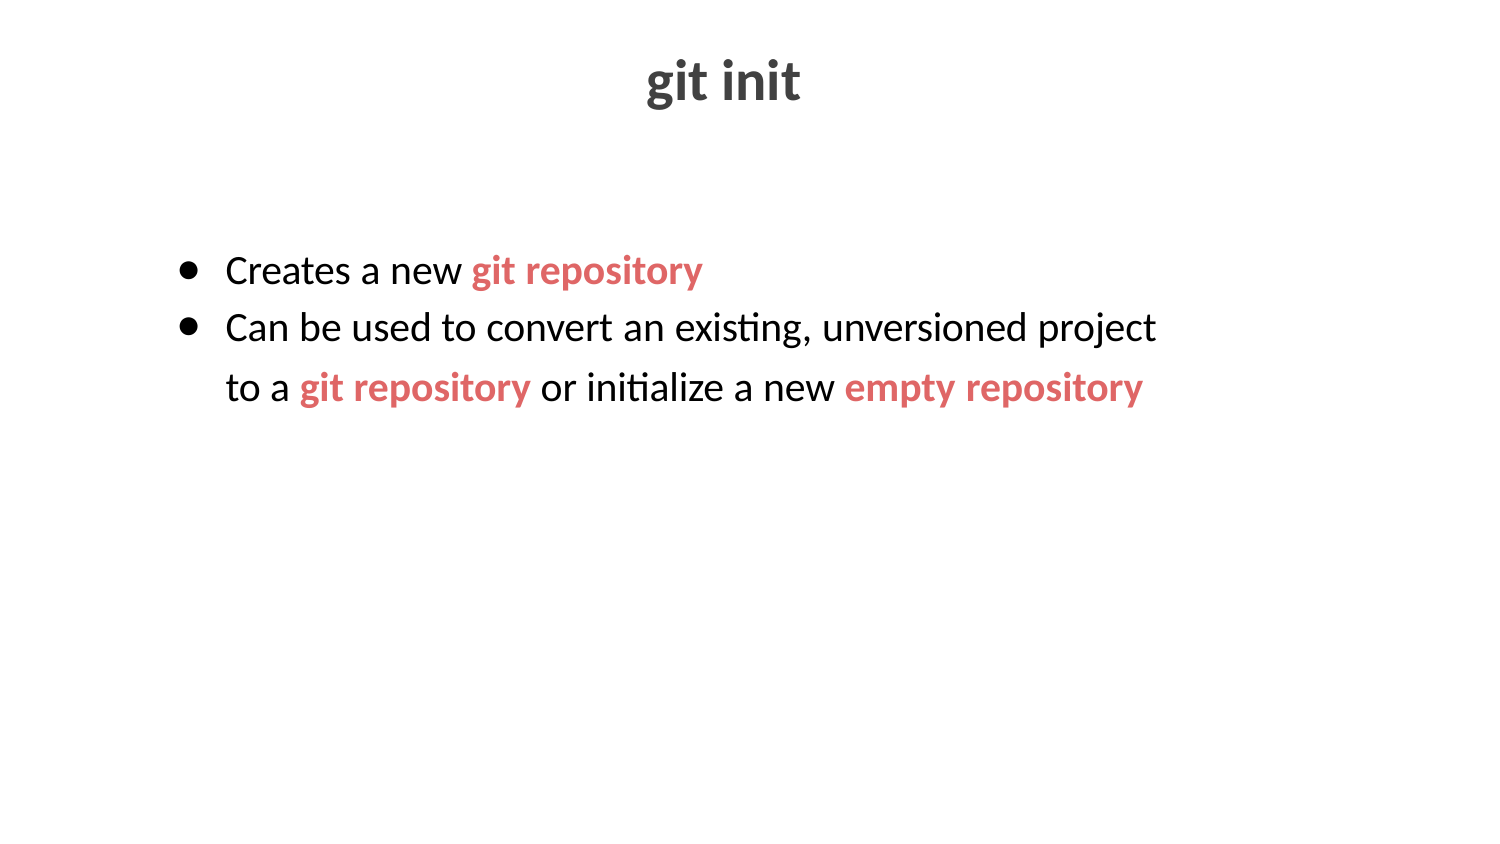

# git init
Creates a new git repository
Can be used to convert an existing, unversioned project
to a git repository or initialize a new empty repository